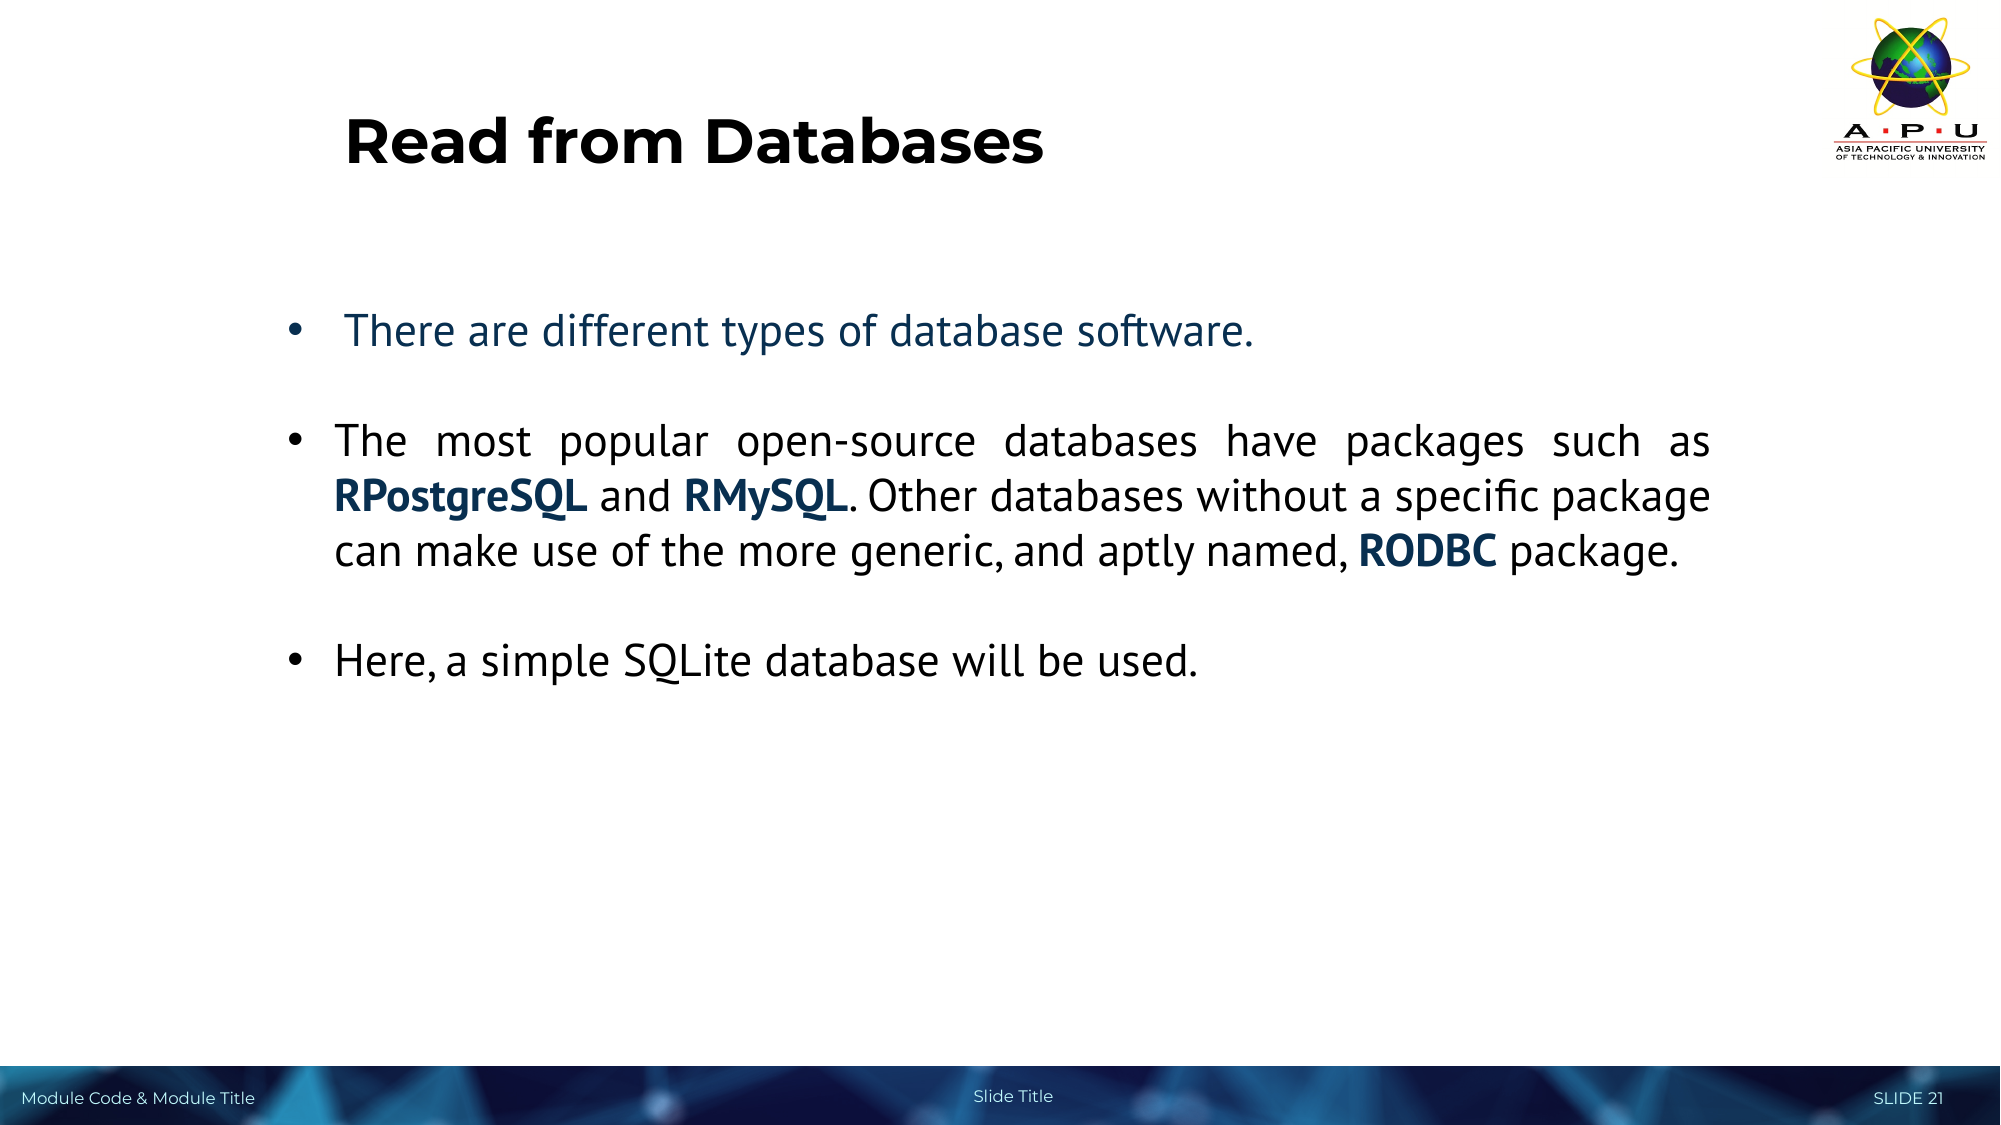

# Read from Databases
There are different types of database software.

The most popular open-source databases have packages such as RPostgreSQL and RMySQL. Other databases without a specific package can make use of the more generic, and aptly named, RODBC package.

Here, a simple SQLite database will be used.